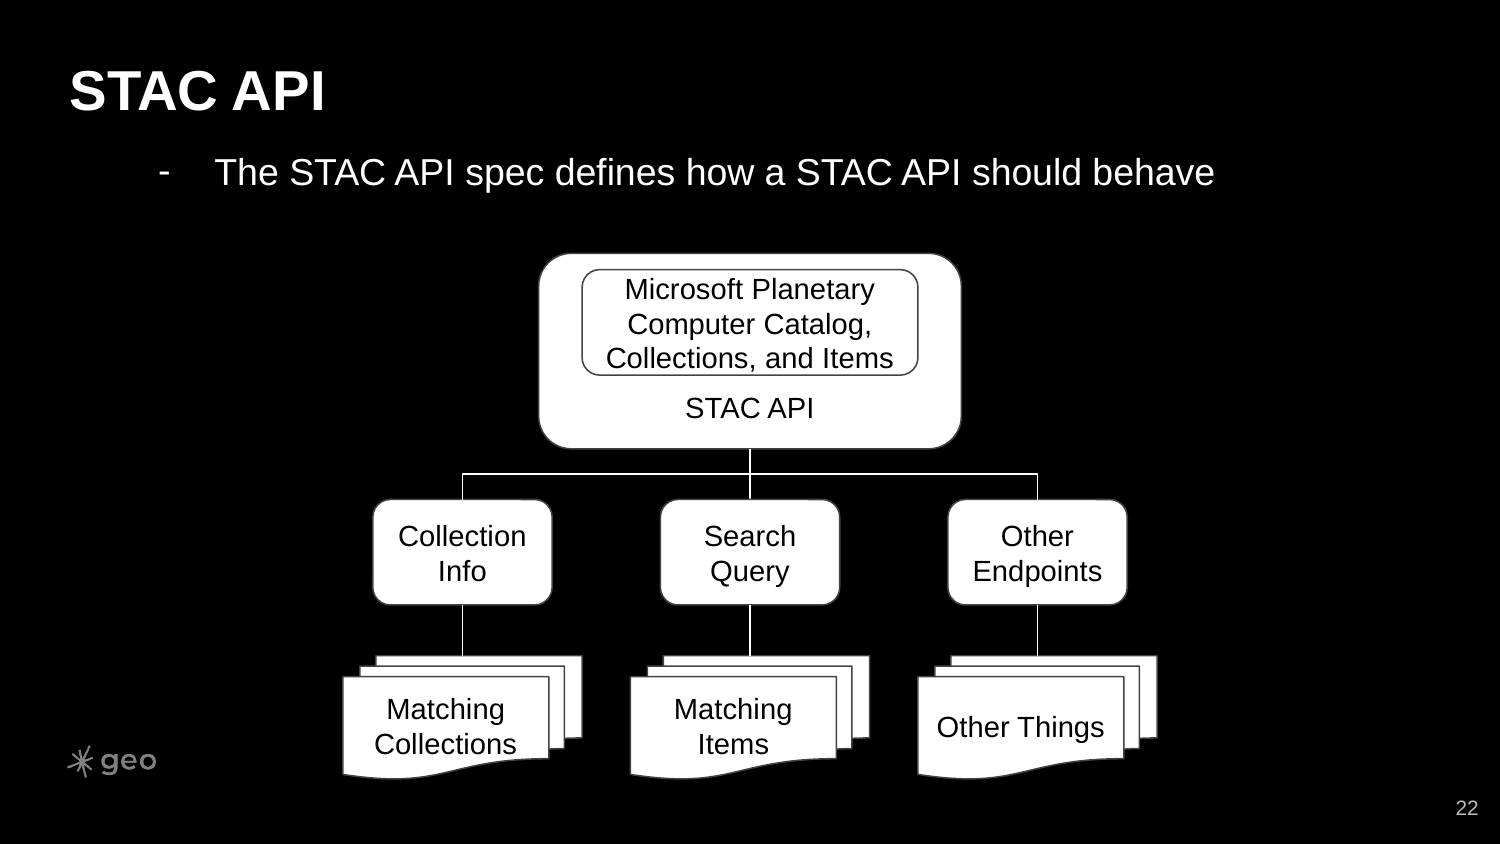

# STAC API
The STAC API spec defines how a STAC API should behave
STAC API
Microsoft Planetary Computer Catalog, Collections, and Items
Collection Info
Search Query
Other Endpoints
Matching Collections
Matching Items
Other Things
22